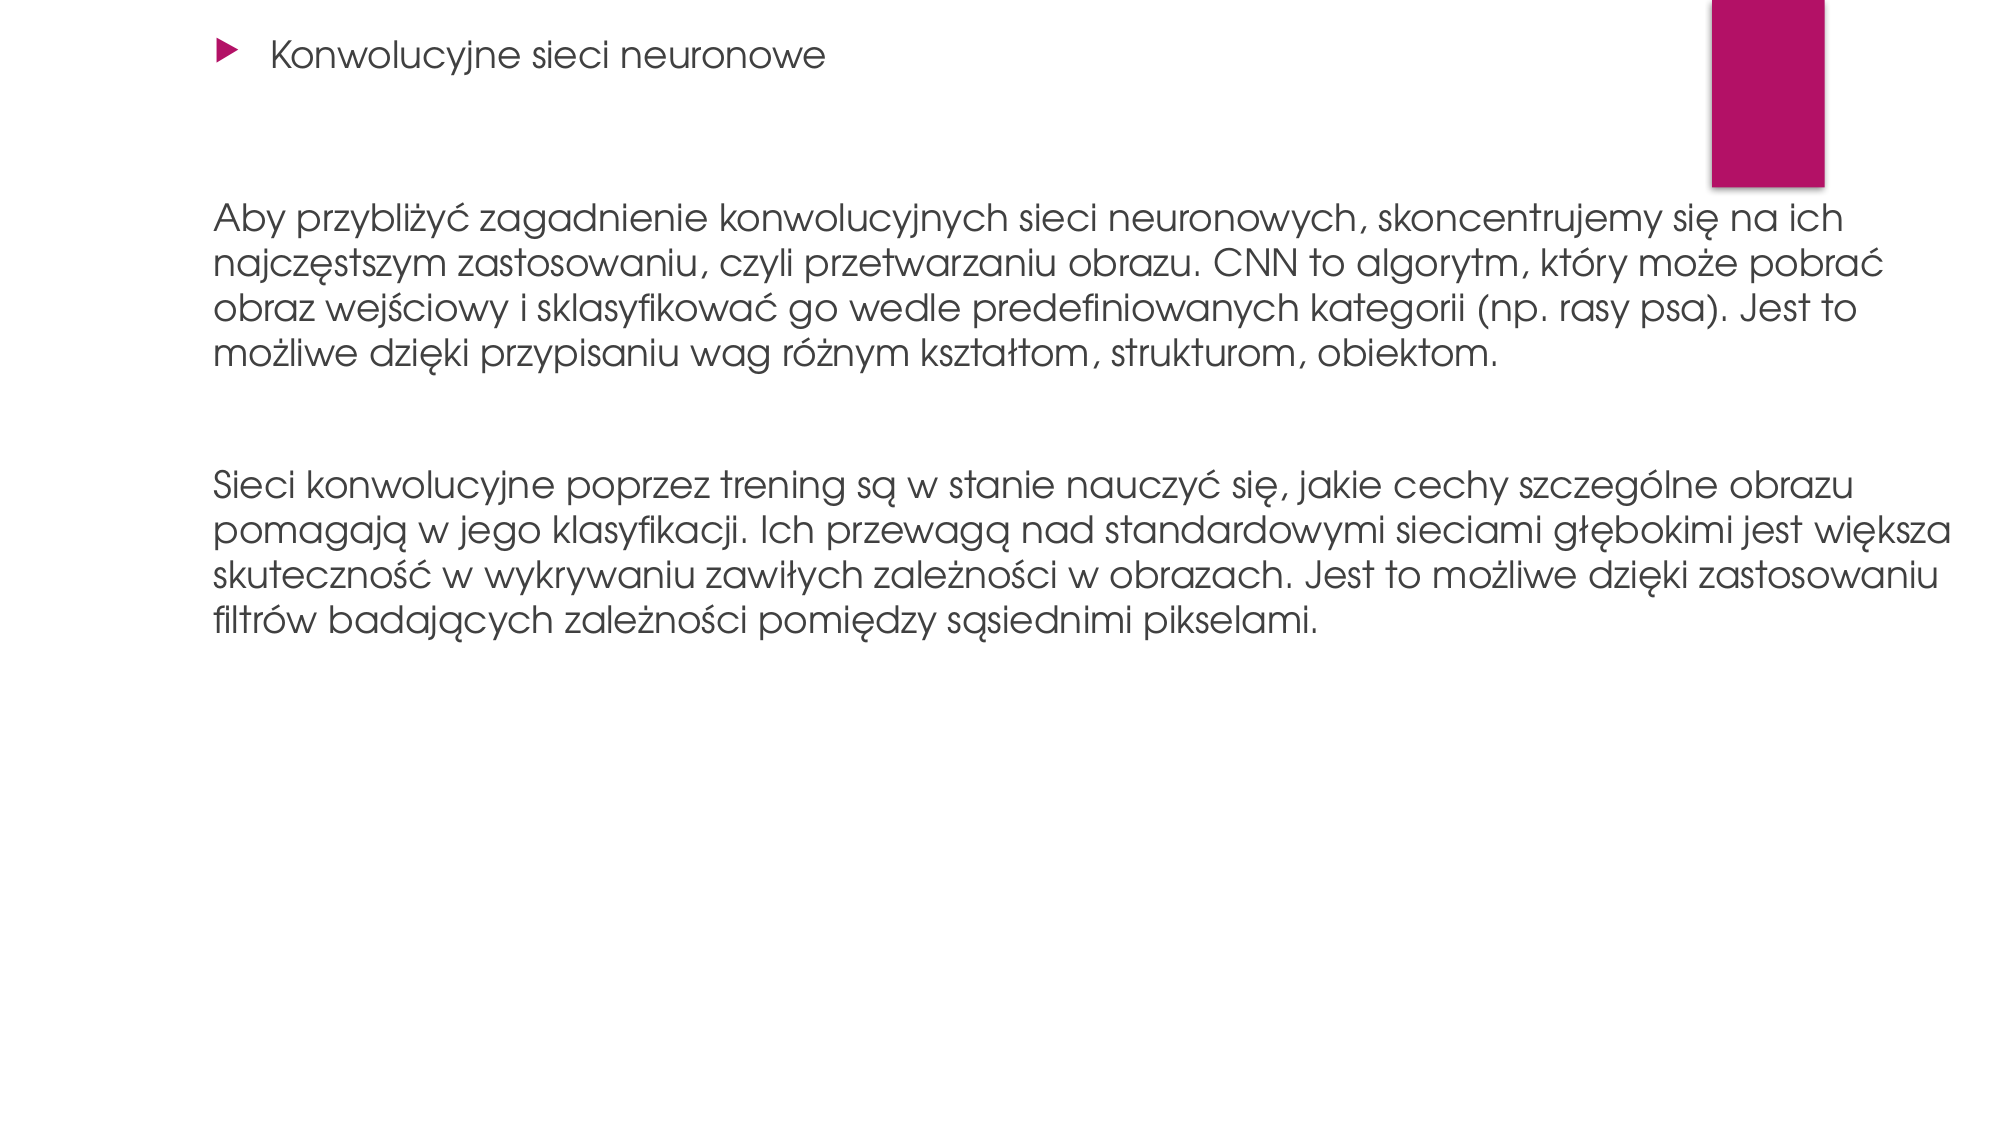

Konwolucyjne sieci neuronowe
Aby przybliżyć zagadnienie konwolucyjnych sieci neuronowych, skoncentrujemy się na ich najczęstszym zastosowaniu, czyli przetwarzaniu obrazu. CNN to algorytm, który może pobrać obraz wejściowy i sklasyfikować go wedle predefiniowanych kategorii (np. rasy psa). Jest to możliwe dzięki przypisaniu wag różnym kształtom, strukturom, obiektom.

Sieci konwolucyjne poprzez trening są w stanie nauczyć się, jakie cechy szczególne obrazu pomagają w jego klasyfikacji. Ich przewagą nad standardowymi sieciami głębokimi jest większa skuteczność w wykrywaniu zawiłych zależności w obrazach. Jest to możliwe dzięki zastosowaniu filtrów badających zależności pomiędzy sąsiednimi pikselami.